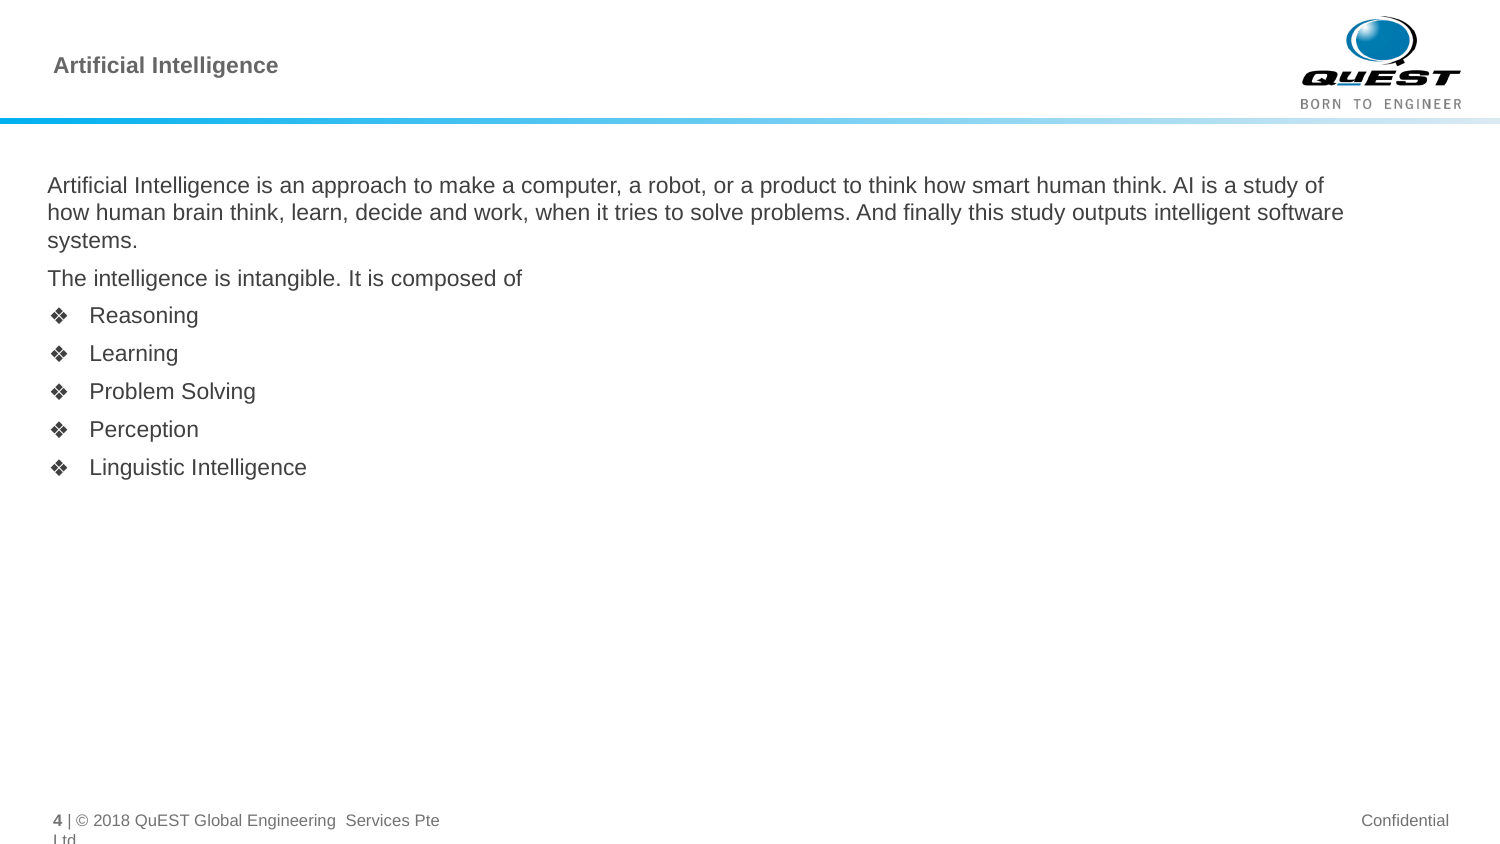

# Artificial Intelligence
Artificial Intelligence is an approach to make a computer, a robot, or a product to think how smart human think. AI is a study of how human brain think, learn, decide and work, when it tries to solve problems. And finally this study outputs intelligent software systems.
The intelligence is intangible. It is composed of
Reasoning
Learning
Problem Solving
Perception
Linguistic Intelligence